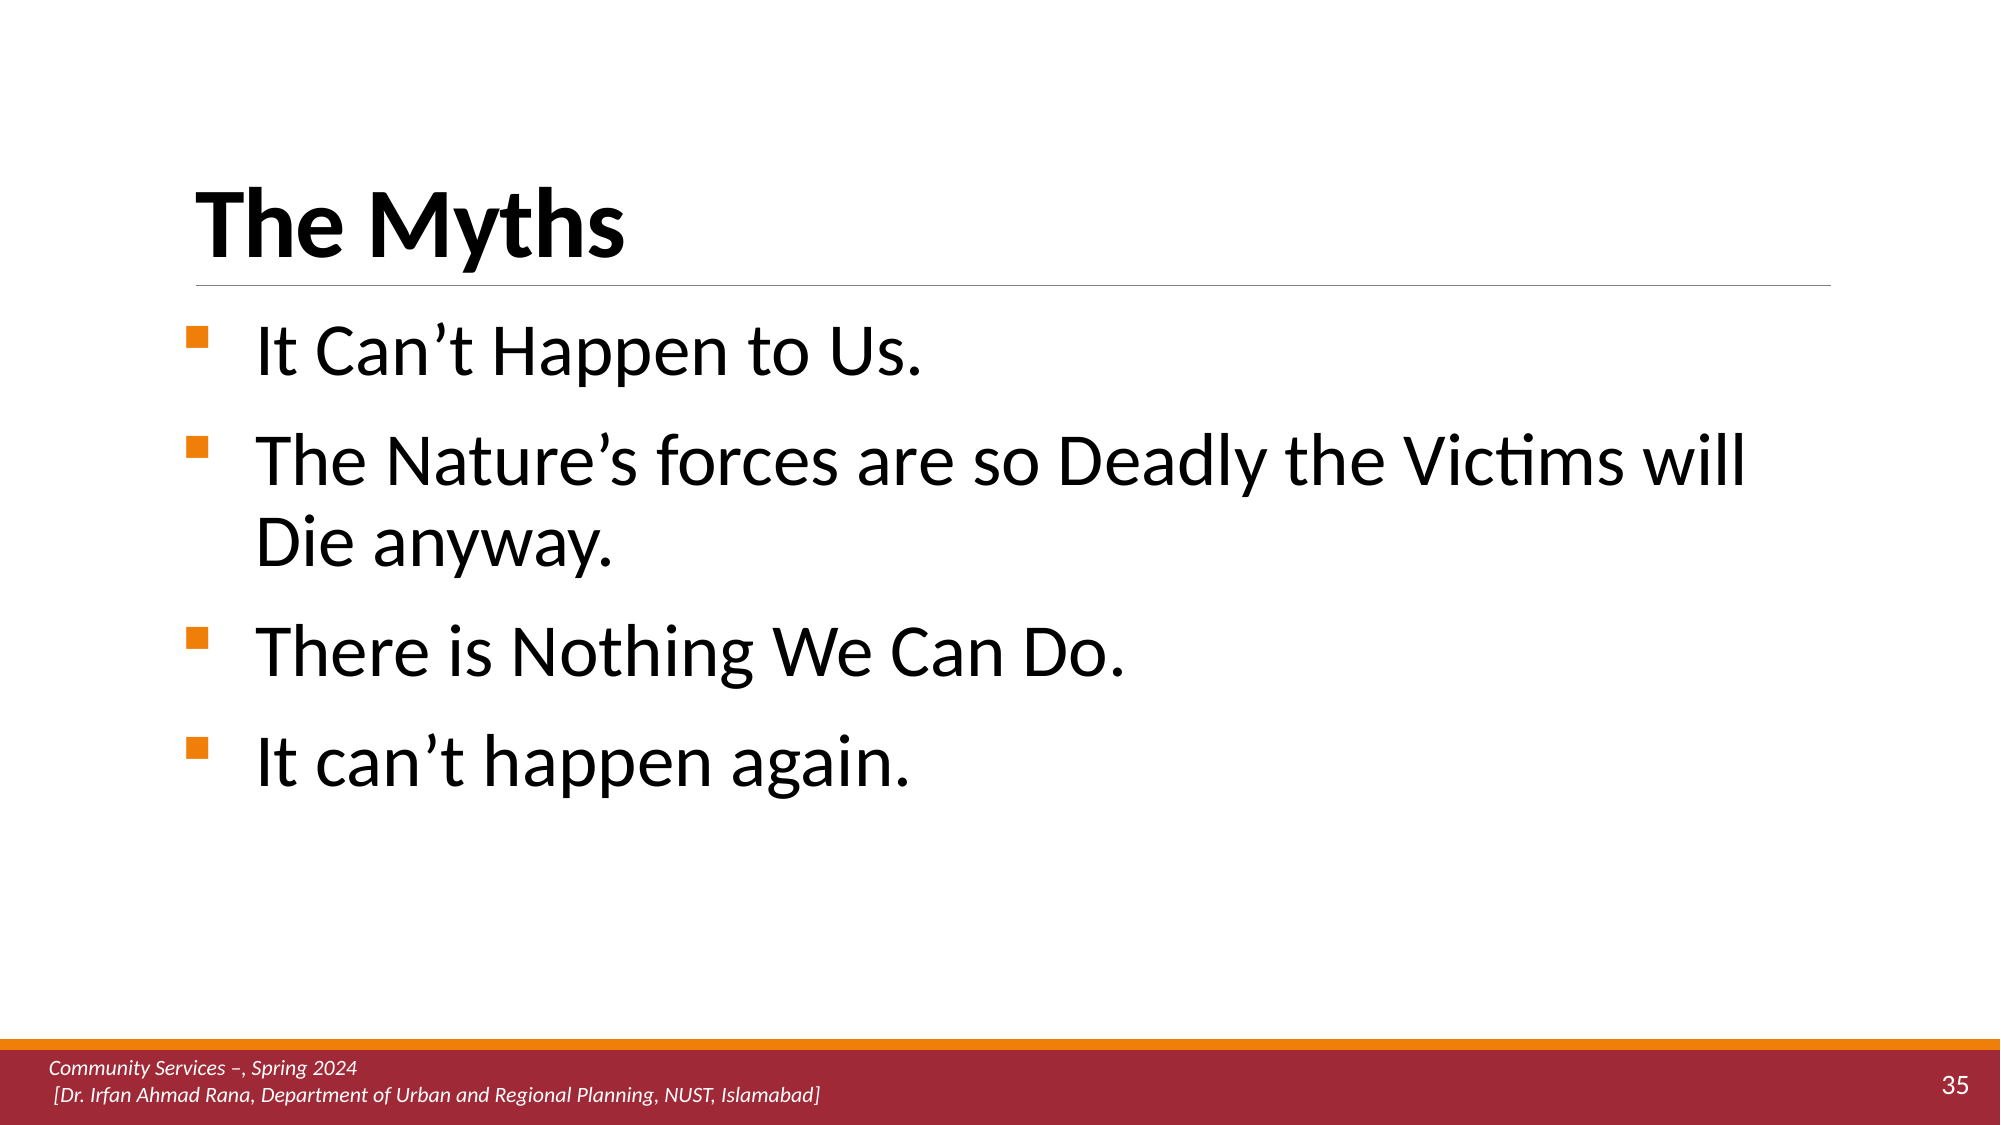

# The Myths
It Can’t Happen to Us.
The Nature’s forces are so Deadly the Victims will Die anyway.
There is Nothing We Can Do.
It can’t happen again.